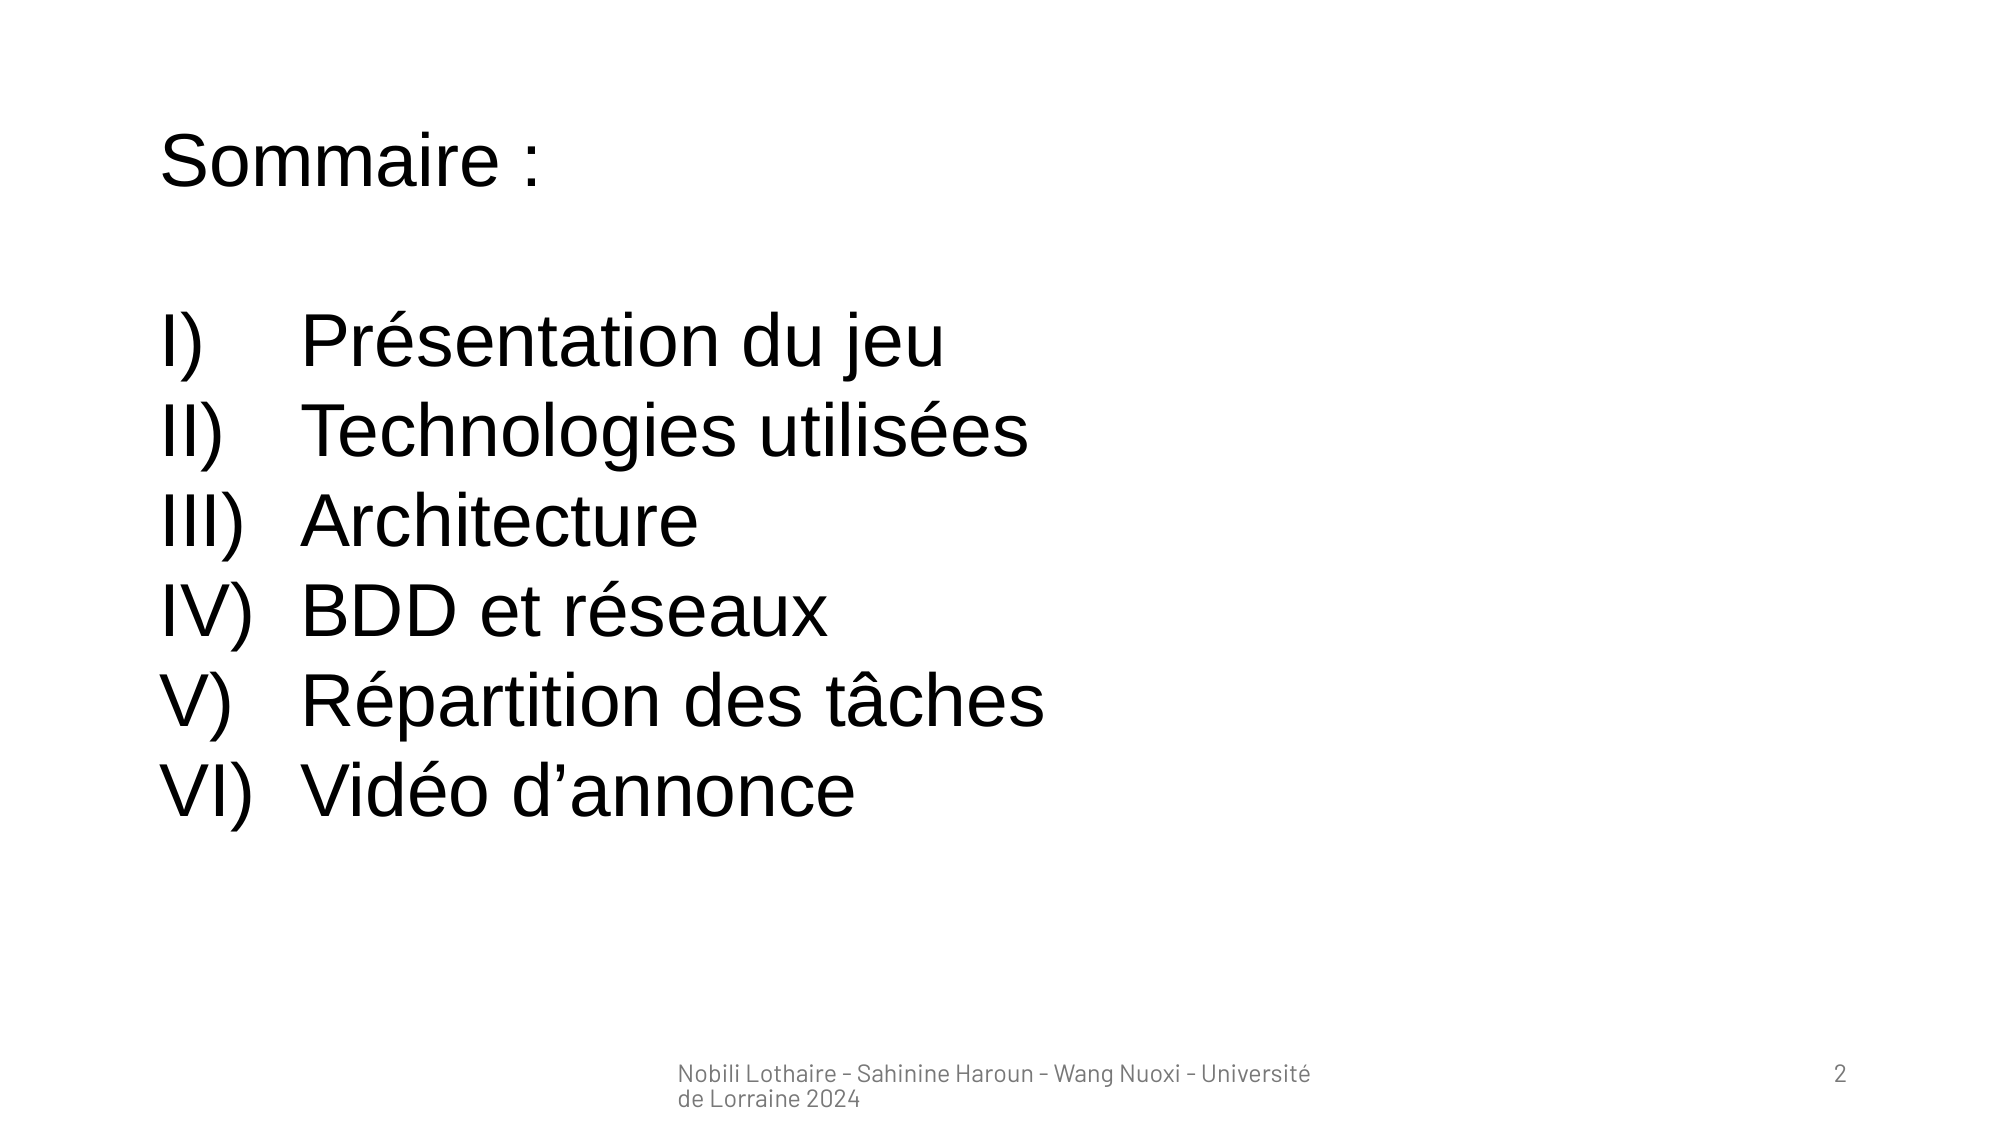

Sommaire :

Présentation du jeu
Technologies utilisées
Architecture
BDD et réseaux
Répartition des tâches
Vidéo d’annonce
Nobili Lothaire - Sahinine Haroun - Wang Nuoxi - Université de Lorraine 2024
2